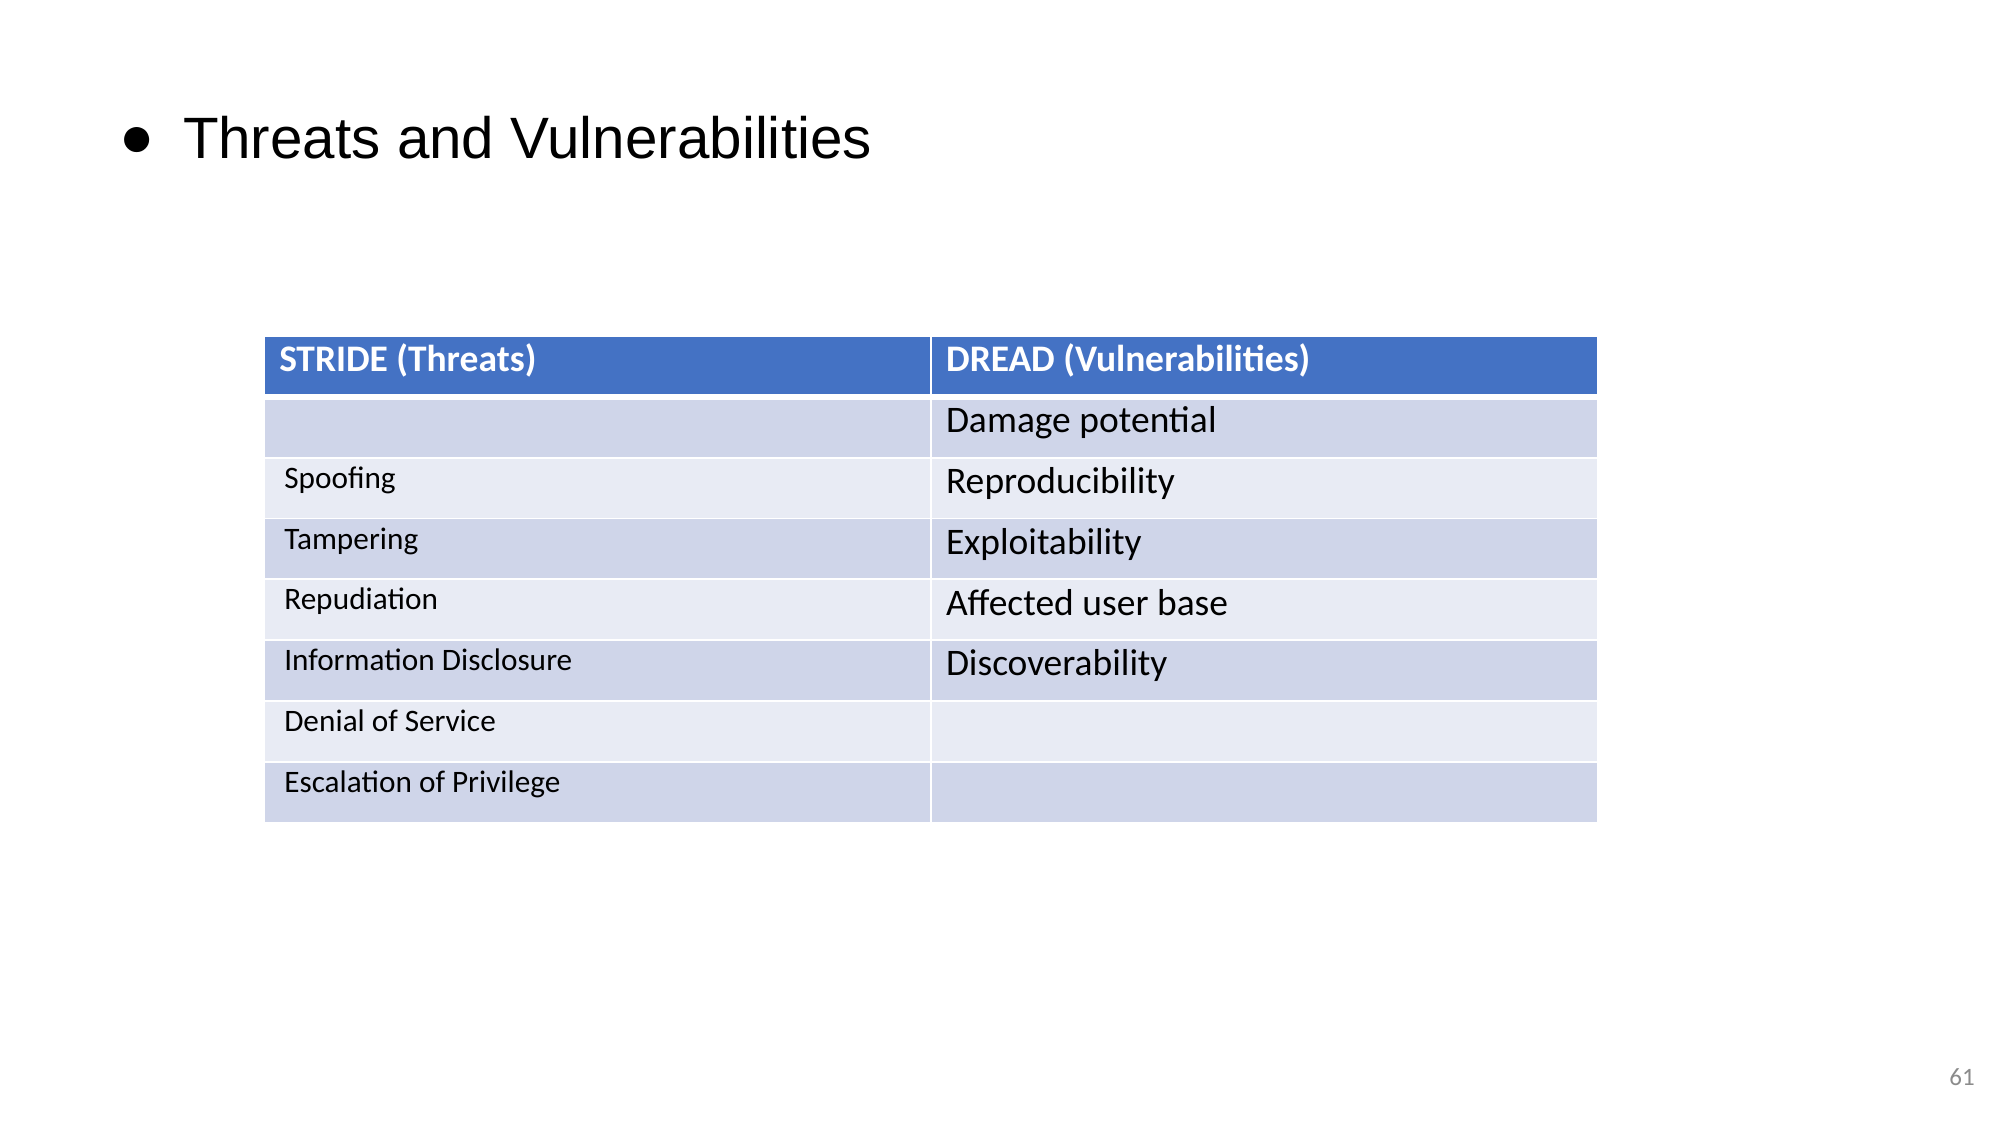

#
Threats and Vulnerabilities
| STRIDE (Threats) | DREAD (Vulnerabilities) |
| --- | --- |
|  | Damage potential |
| Spoofing | Reproducibility |
| Tampering | Exploitability |
| Repudiation | Affected user base |
| Information Disclosure | Discoverability |
| Denial of Service |  |
| Escalation of Privilege |  |
61